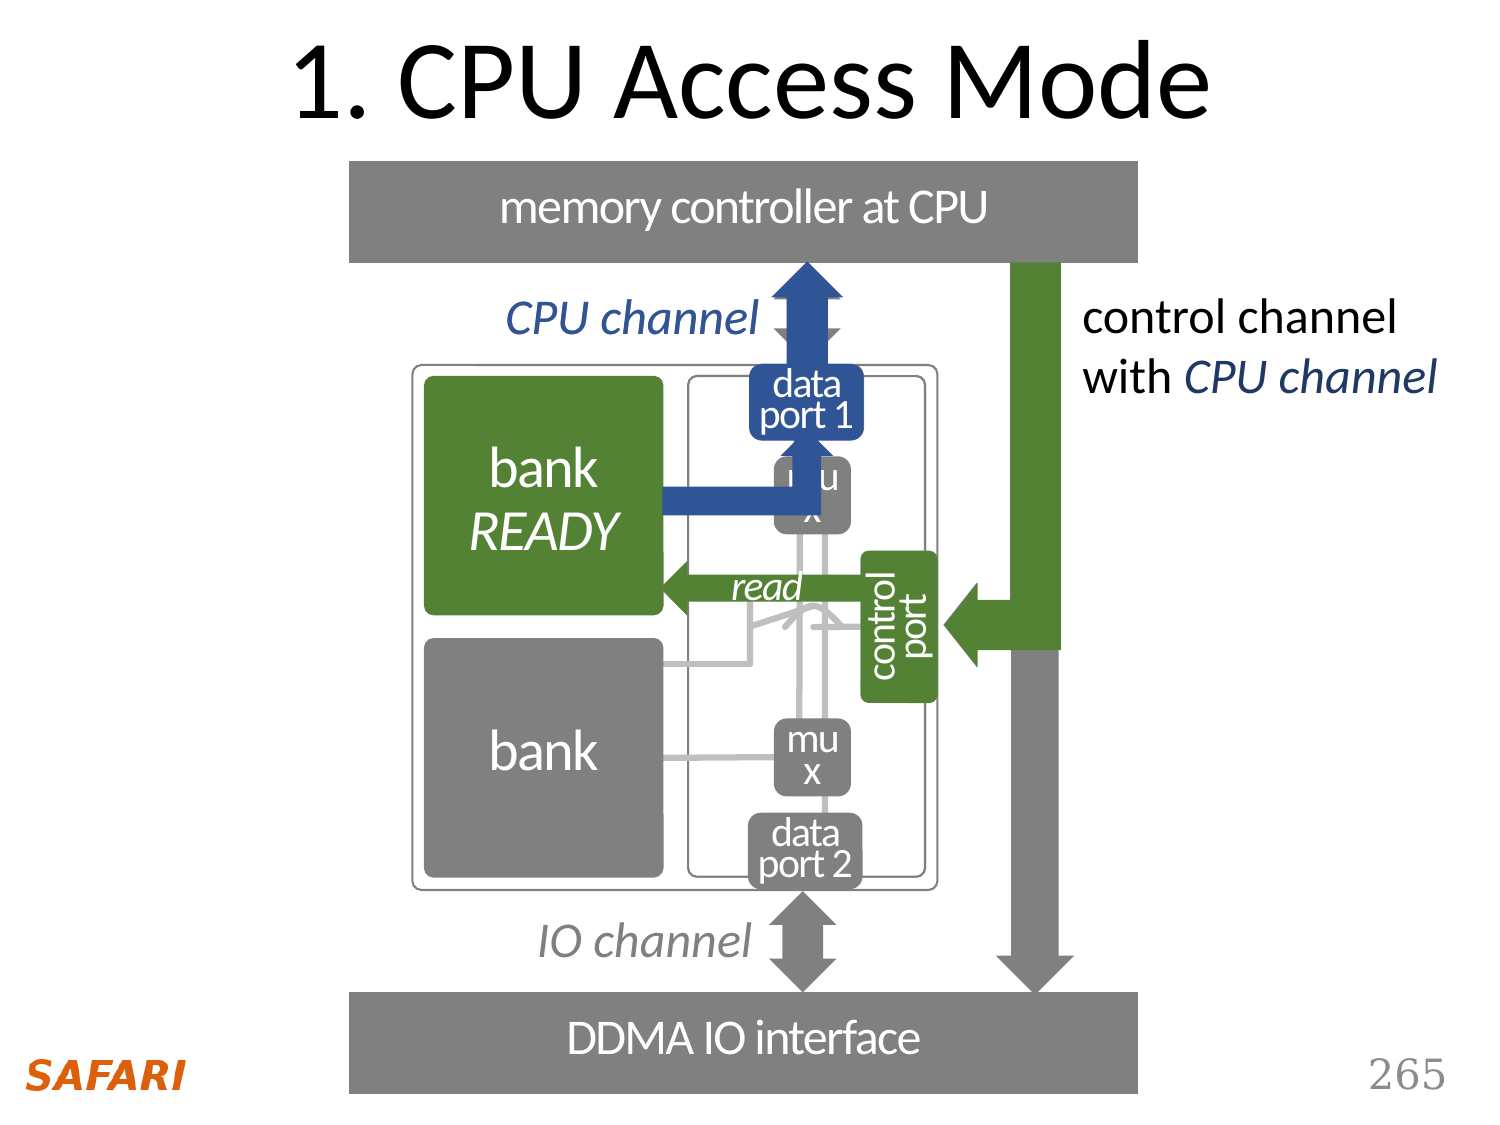

1. CPU Access Mode
memory controller at CPU

control channel
with CPU channel

control channel
with port select
CPU channel
CPU channel

data port

data port 1
periphery

bank
bank
READY

mux
read
control port
control port

bank
mux
data port 2

IO channel
DDMA IO interface